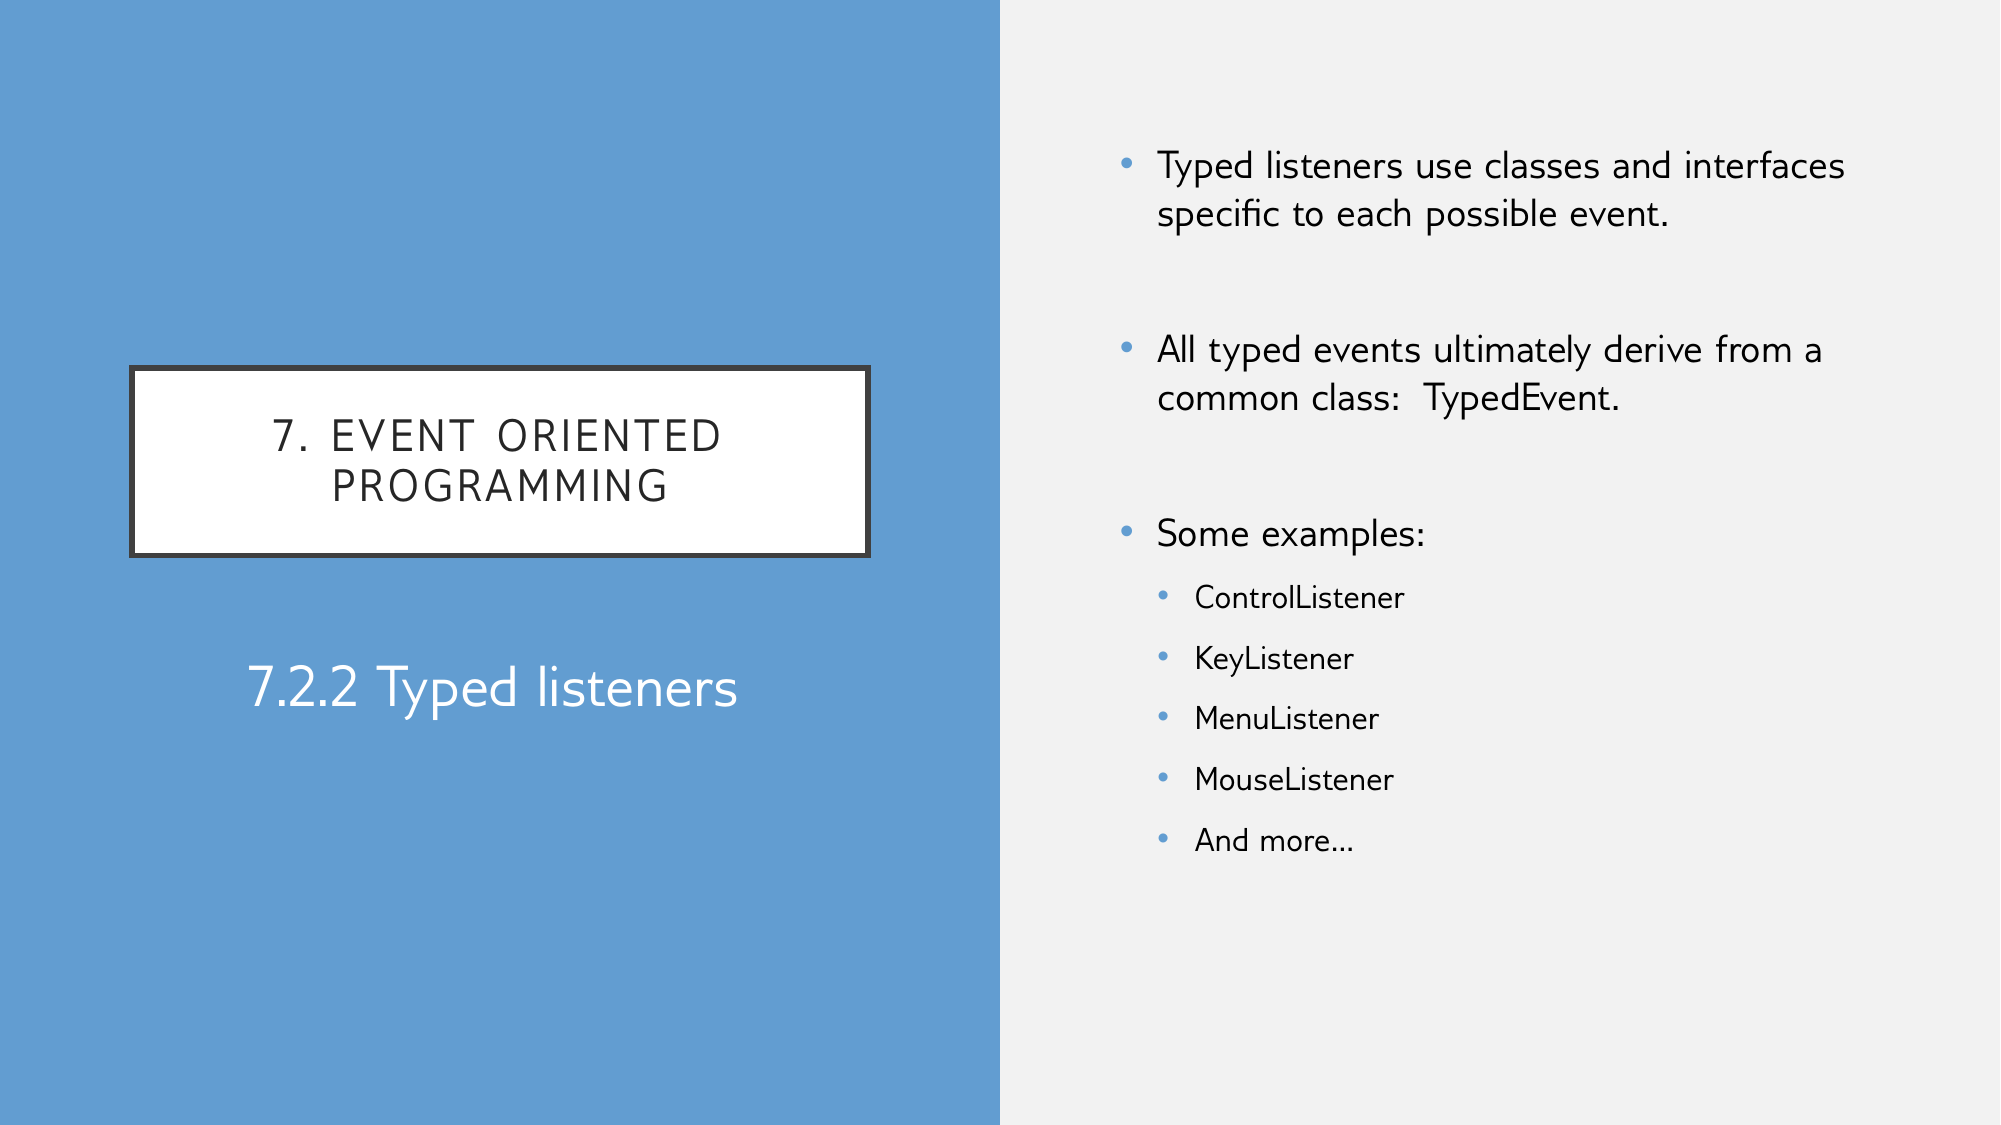

Typed listeners use classes and interfaces specific to each possible event.

All typed events ultimately derive from a common class:  TypedEvent.

Some examples:
ControlListener
KeyListener
MenuListener
MouseListener
And more…

# 7. Event oriented programming

7.2.2 Typed listeners